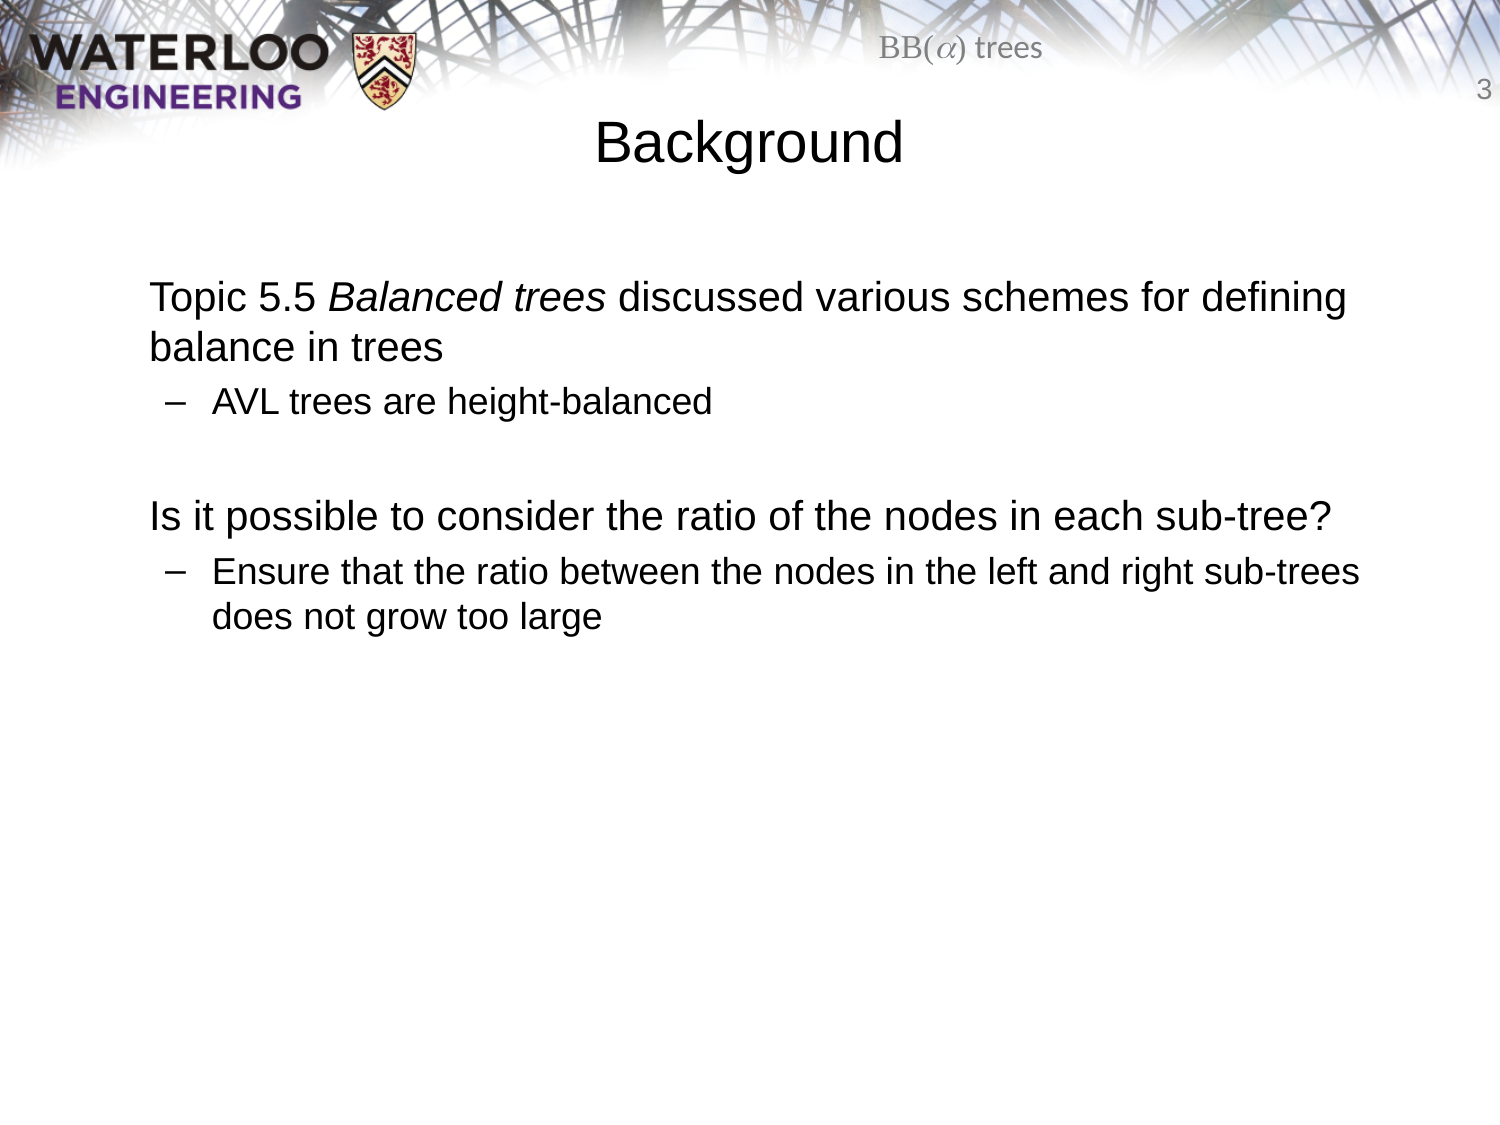

# Background
	Topic 5.5 Balanced trees discussed various schemes for defining balance in trees
AVL trees are height-balanced

	Is it possible to consider the ratio of the nodes in each sub-tree?
Ensure that the ratio between the nodes in the left and right sub-trees does not grow too large